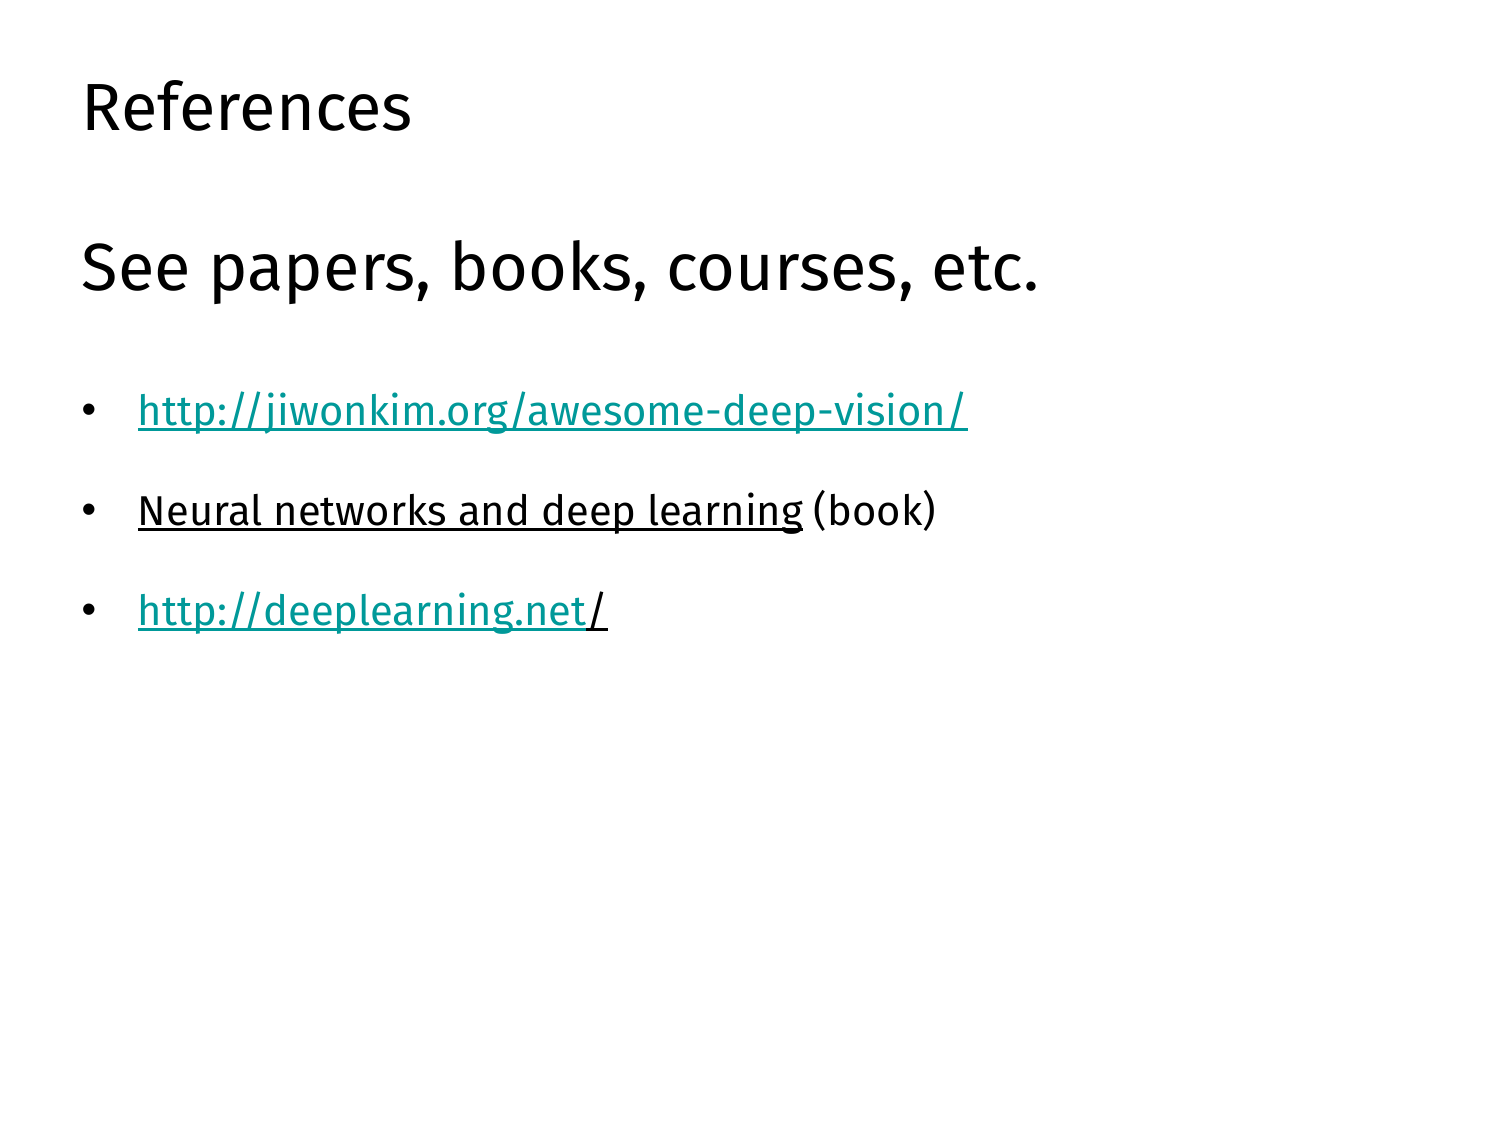

References

See papers, books, courses, etc.

http://jiwonkim.org/awesome-deep-vision/

Neural networks and deep learning (book)

http://deeplearning.net/